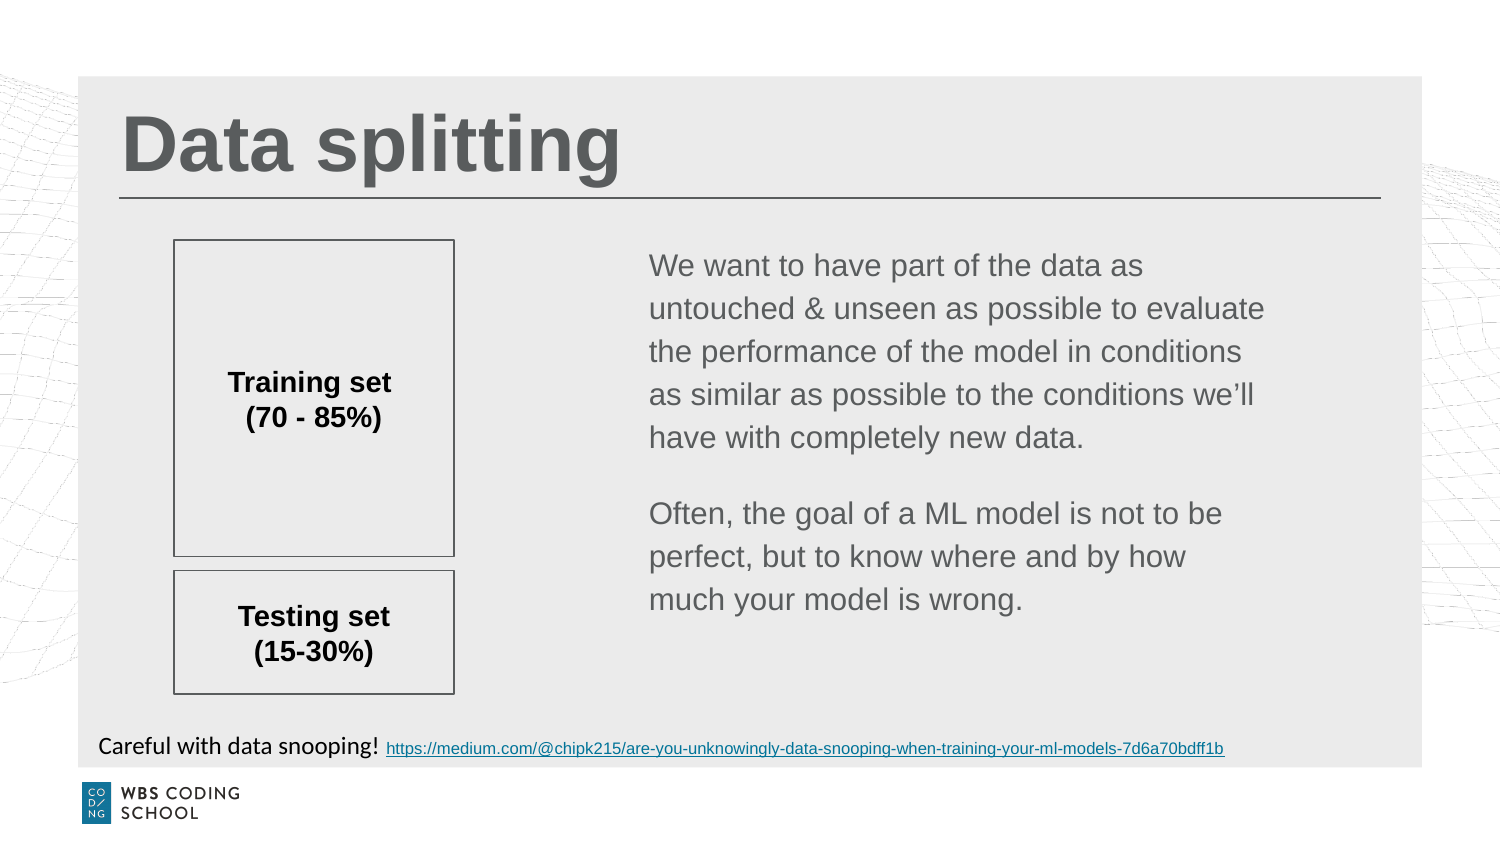

# Data splitting
We want to have part of the data as untouched & unseen as possible to evaluate the performance of the model in conditions as similar as possible to the conditions we’ll have with completely new data.
Often, the goal of a ML model is not to be perfect, but to know where and by how much your model is wrong.
Training set
(70 - 85%)
Testing set
(15-30%)
Careful with data snooping! https://medium.com/@chipk215/are-you-unknowingly-data-snooping-when-training-your-ml-models-7d6a70bdff1b